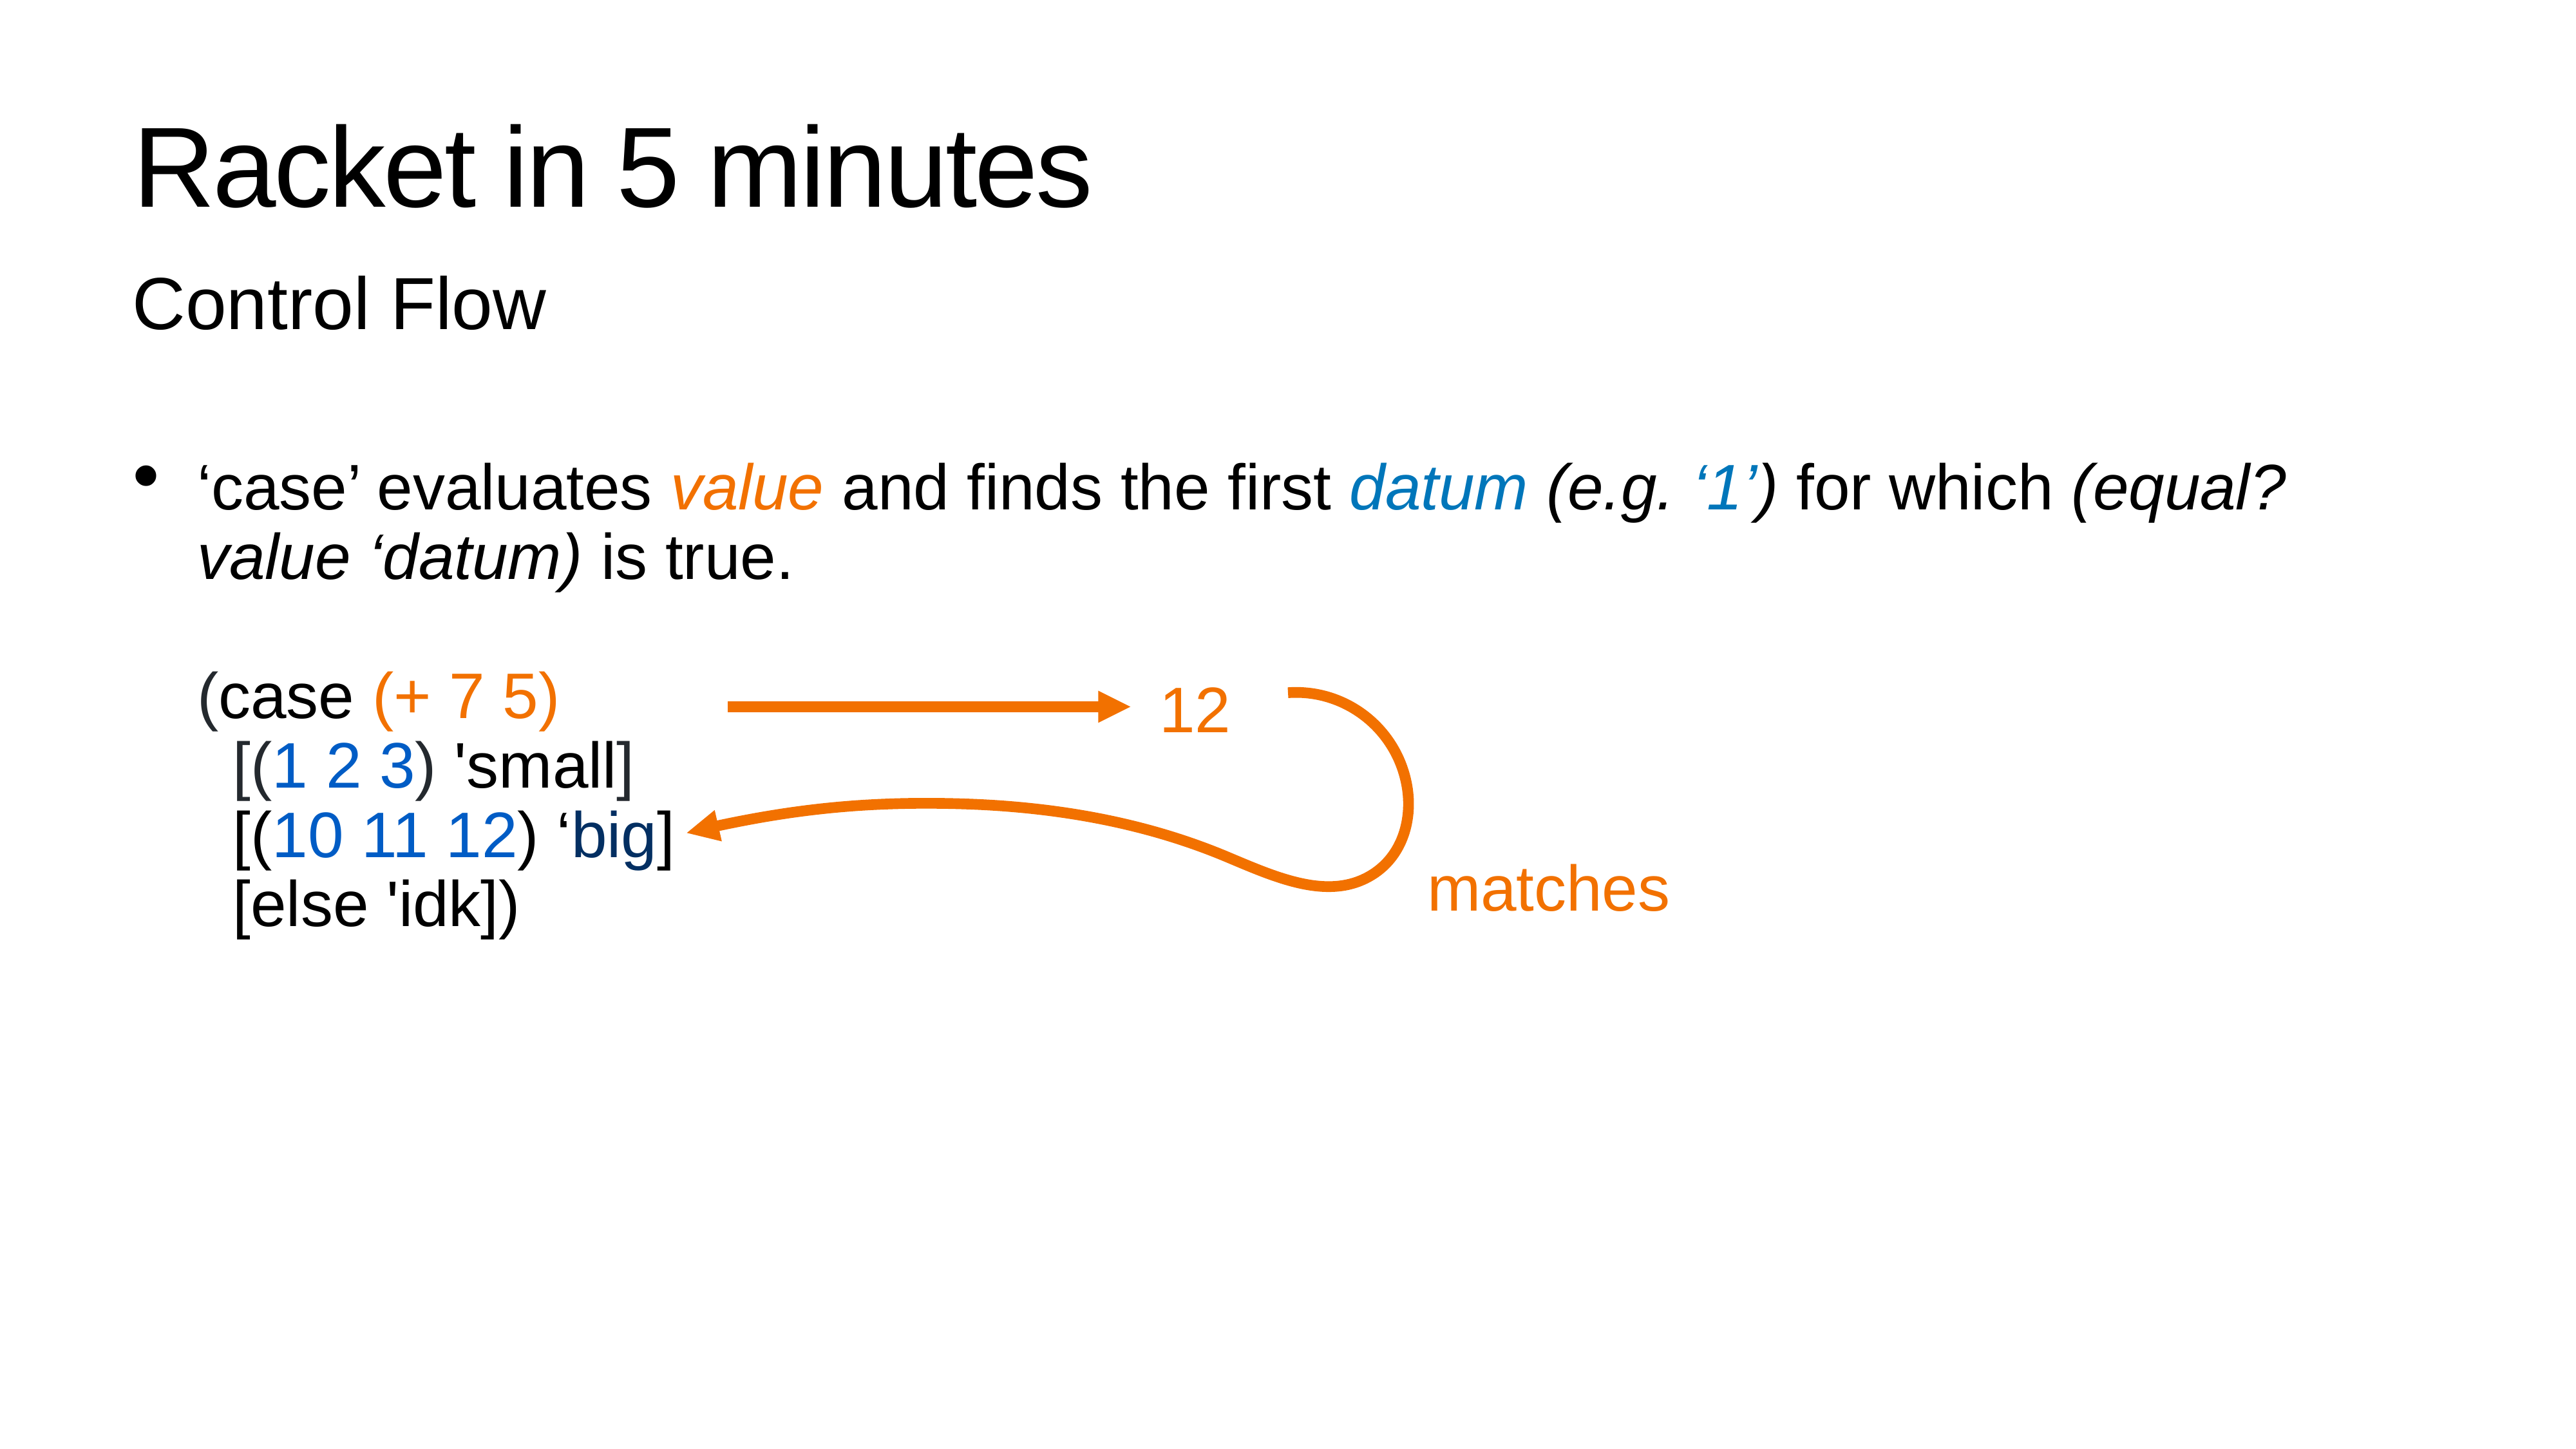

# Racket in 5 minutes
Control Flow

‘case’ evaluates value and finds the first datum (e.g. ‘1’) for which (equal? value ‘datum) is true.
(case (+ 7 5)
  [(1 2 3) 'small]
  [(10 11 12) ‘big]
  [else 'idk])
12

matches
22